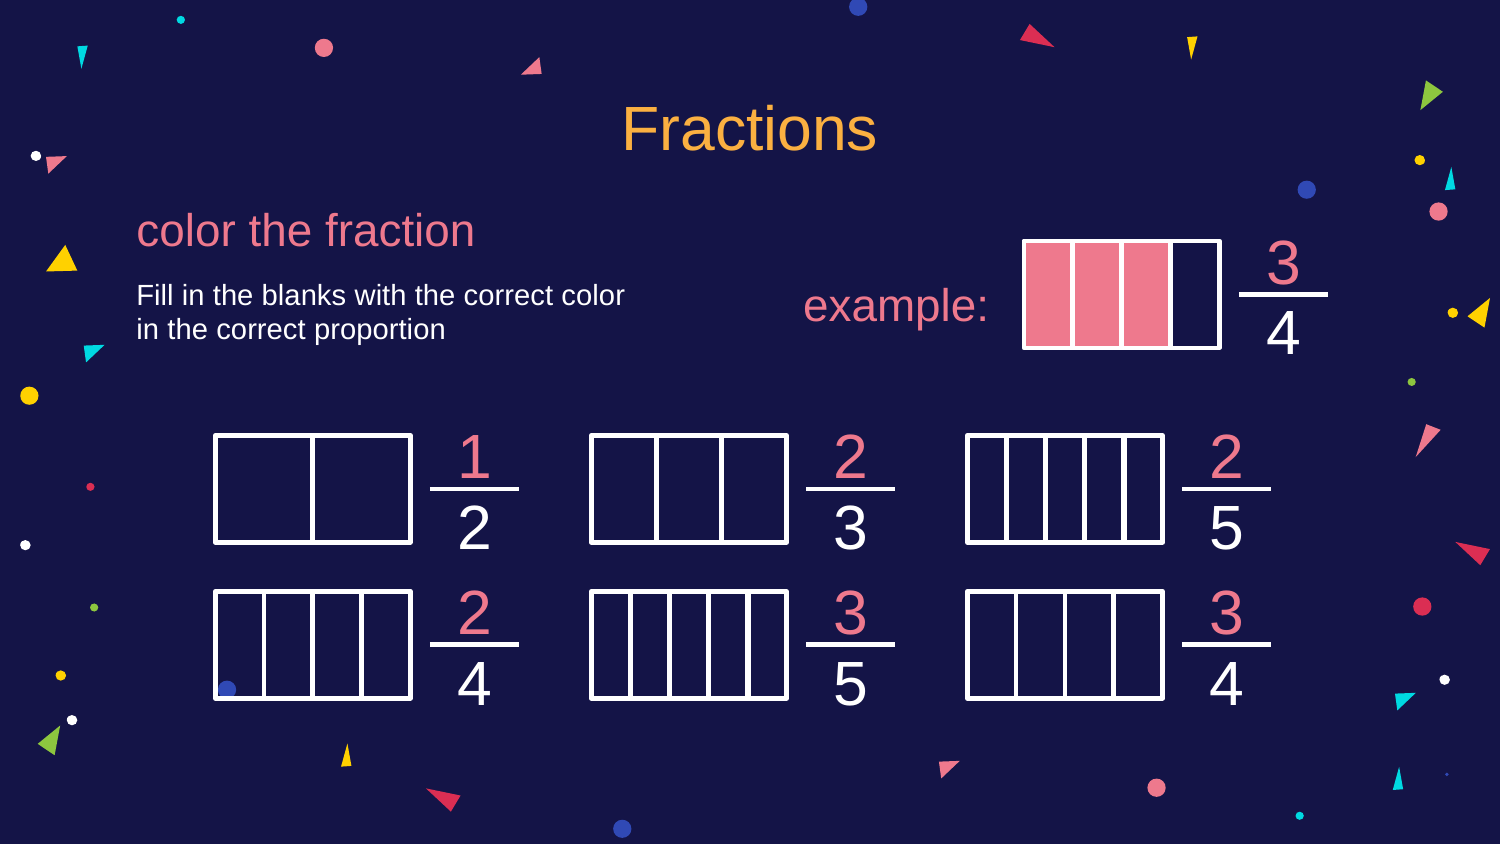

# Fractions
color the fraction
3

example:
Fill in the blanks with the correct color in the correct proportion
4
1
2
2

2
3
5
2
3
3

4
5
4